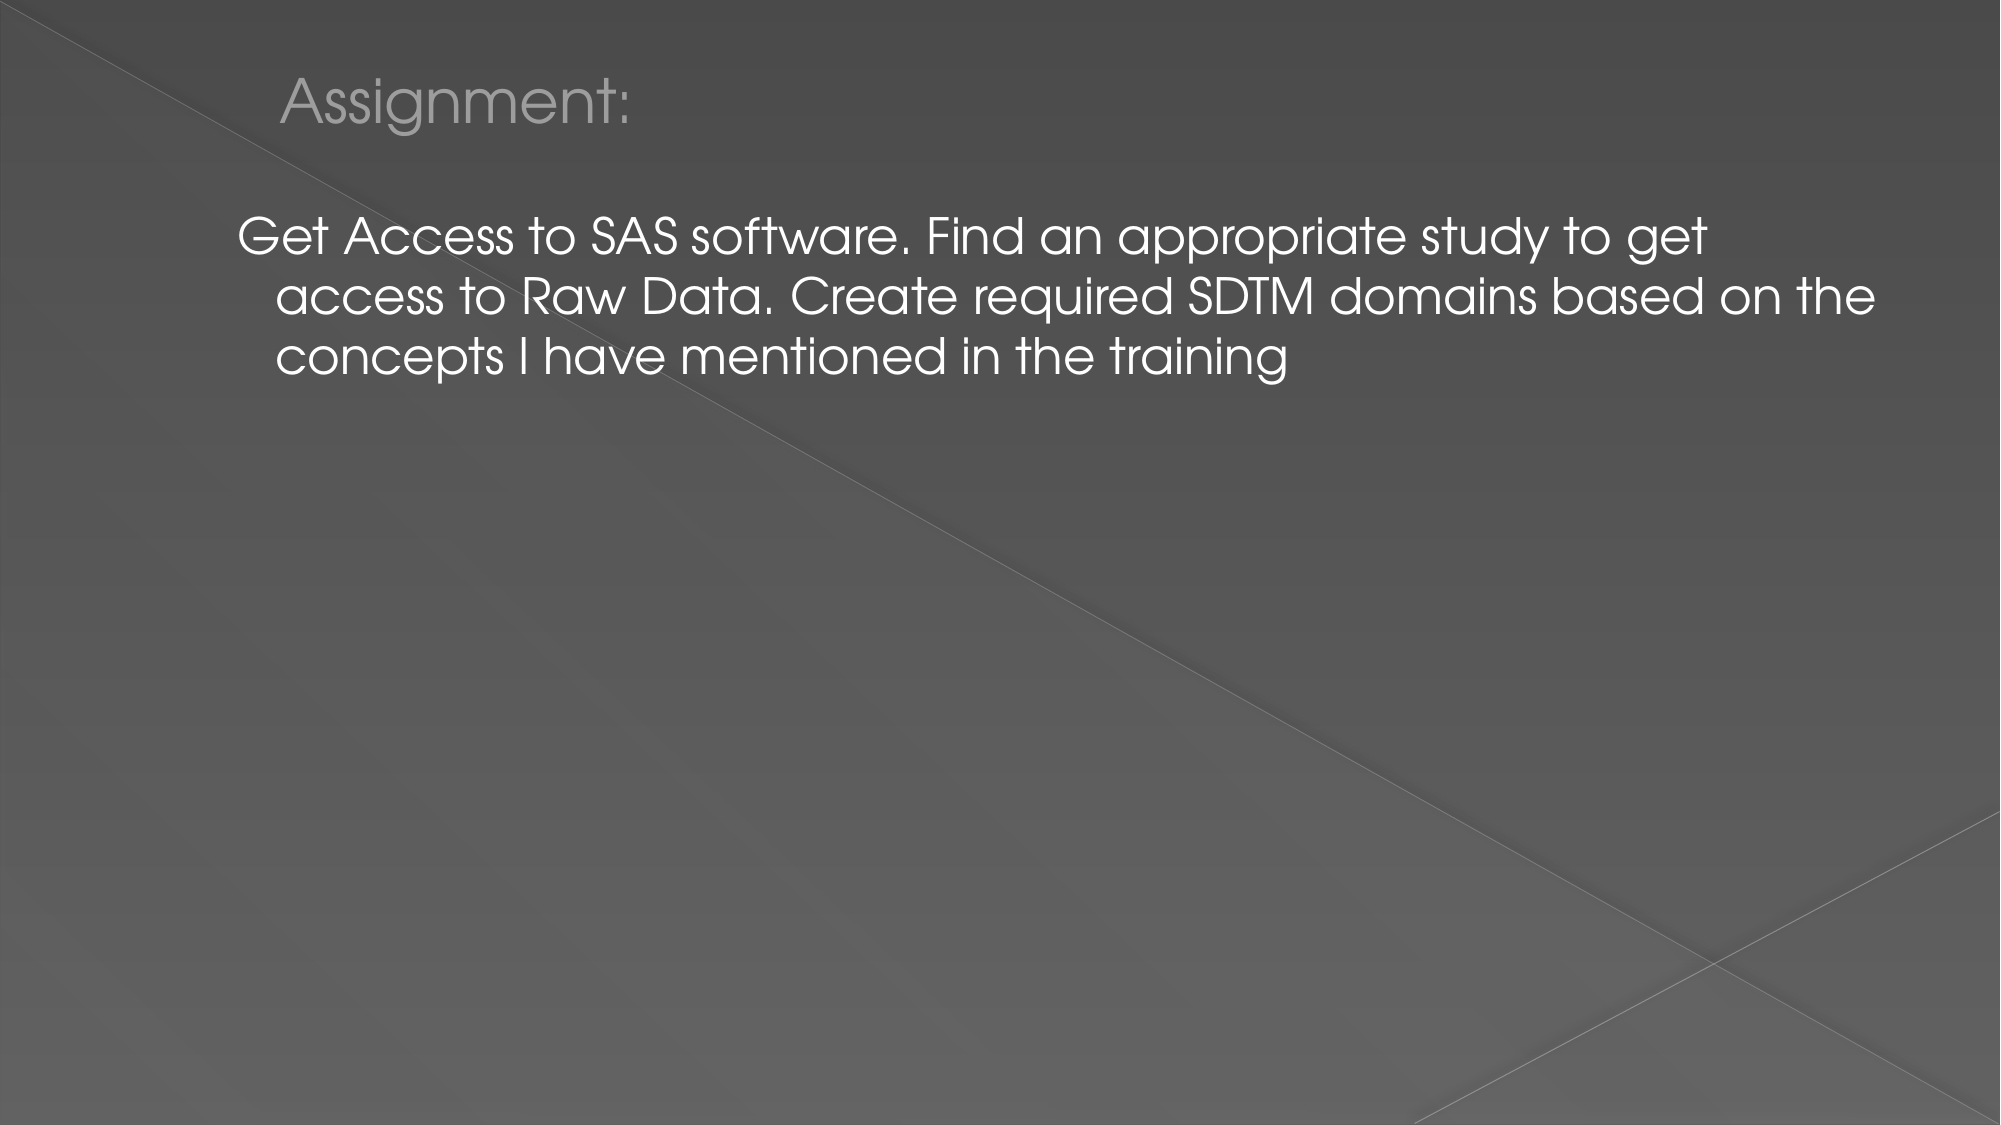

# Assignment:
Get Access to SAS software. Find an appropriate study to get access to Raw Data. Create required SDTM domains based on the concepts I have mentioned in the training